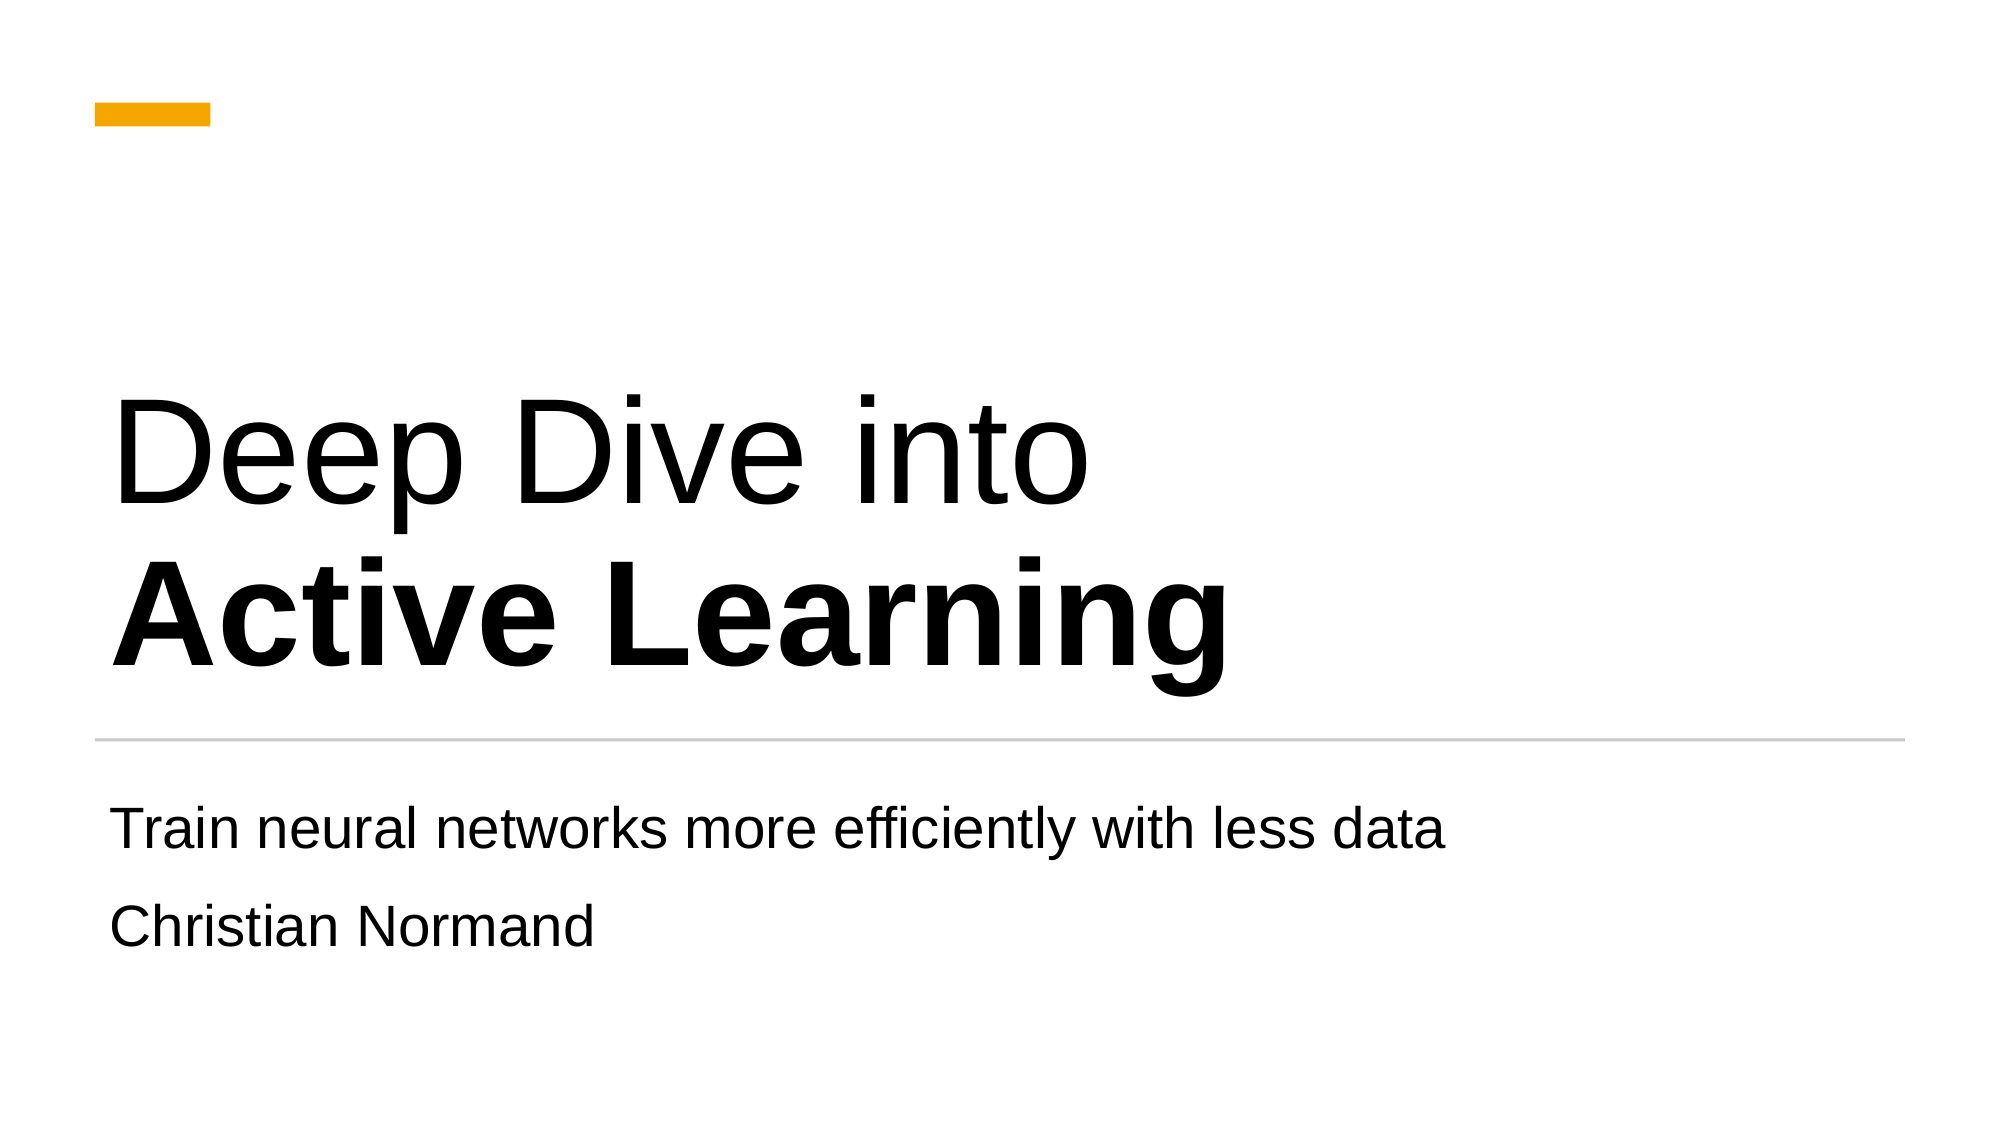

# Deep Dive into Active Learning
Train neural networks more efficiently with less data
Christian Normand